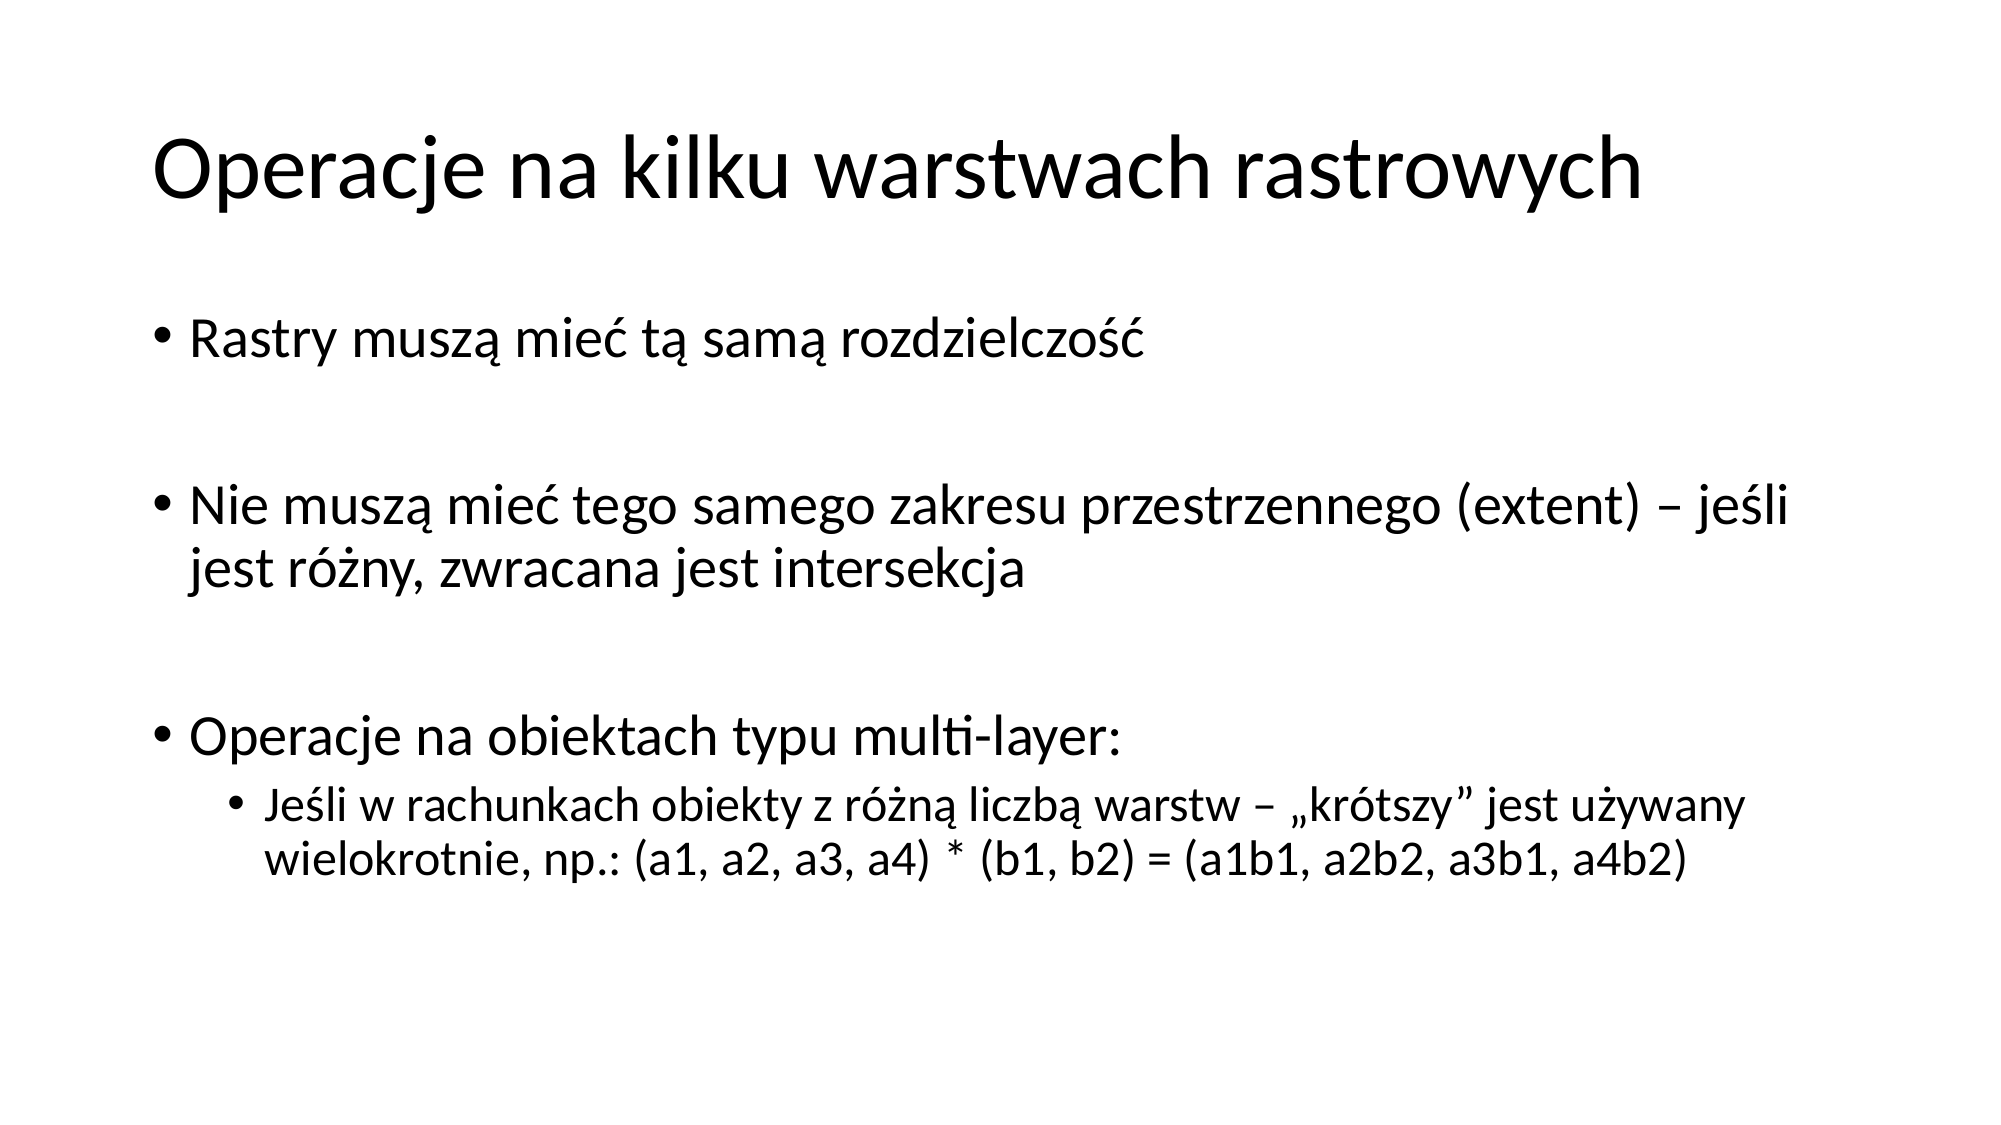

# Operacje na kilku warstwach rastrowych
Rastry muszą mieć tą samą rozdzielczość

Nie muszą mieć tego samego zakresu przestrzennego (extent) – jeśli jest różny, zwracana jest intersekcja

Operacje na obiektach typu multi-layer:
Jeśli w rachunkach obiekty z różną liczbą warstw – „krótszy” jest używany wielokrotnie, np.: (a1, a2, a3, a4) * (b1, b2) = (a1b1, a2b2, a3b1, a4b2)